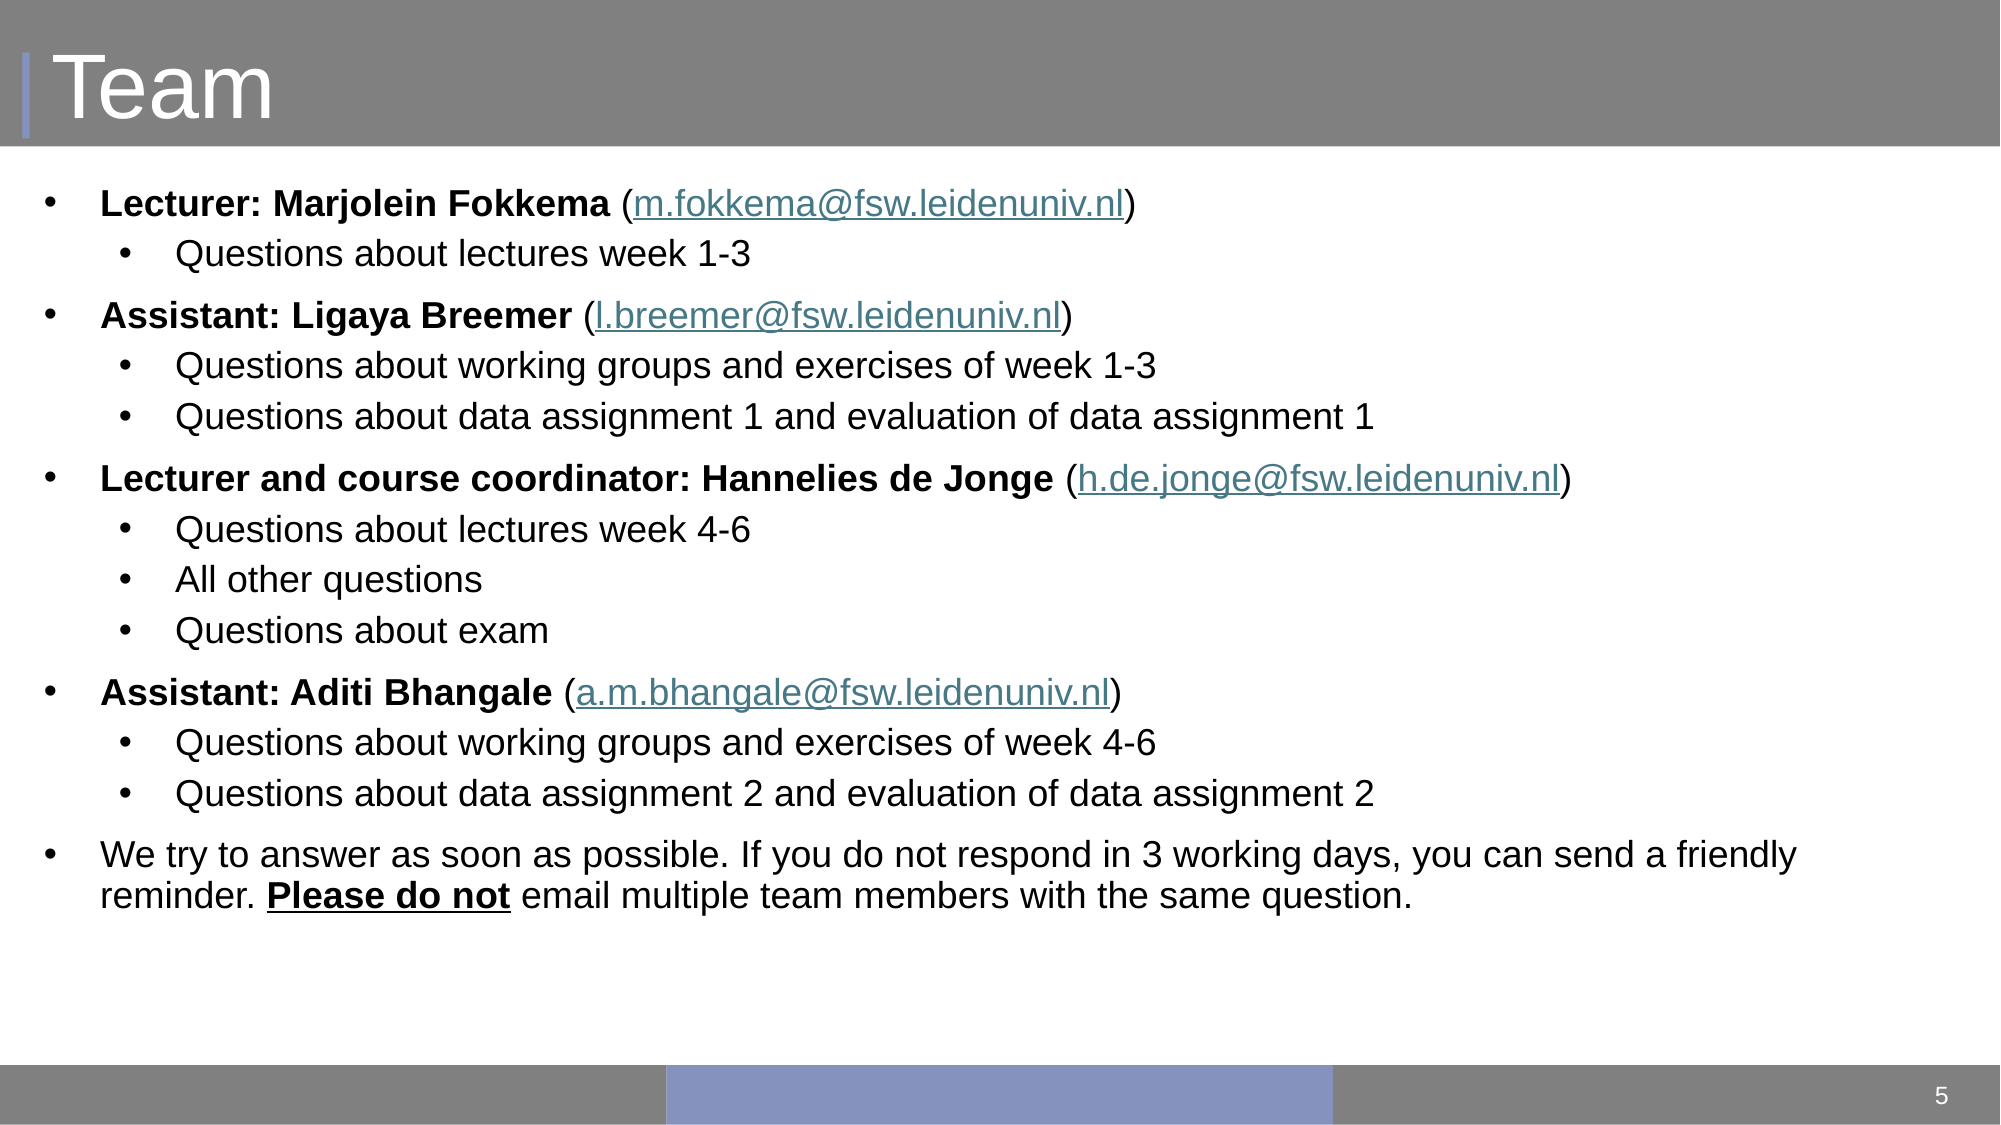

# Team
Lecturer: Marjolein Fokkema (m.fokkema@fsw.leidenuniv.nl)
Questions about lectures week 1-3
Assistant: Ligaya Breemer (l.breemer@fsw.leidenuniv.nl)
Questions about working groups and exercises of week 1-3
Questions about data assignment 1 and evaluation of data assignment 1
Lecturer and course coordinator: Hannelies de Jonge (h.de.jonge@fsw.leidenuniv.nl)
Questions about lectures week 4-6
All other questions
Questions about exam
Assistant: Aditi Bhangale (a.m.bhangale@fsw.leidenuniv.nl)
Questions about working groups and exercises of week 4-6
Questions about data assignment 2 and evaluation of data assignment 2
We try to answer as soon as possible. If you do not respond in 3 working days, you can send a friendly reminder. Please do not email multiple team members with the same question.
5